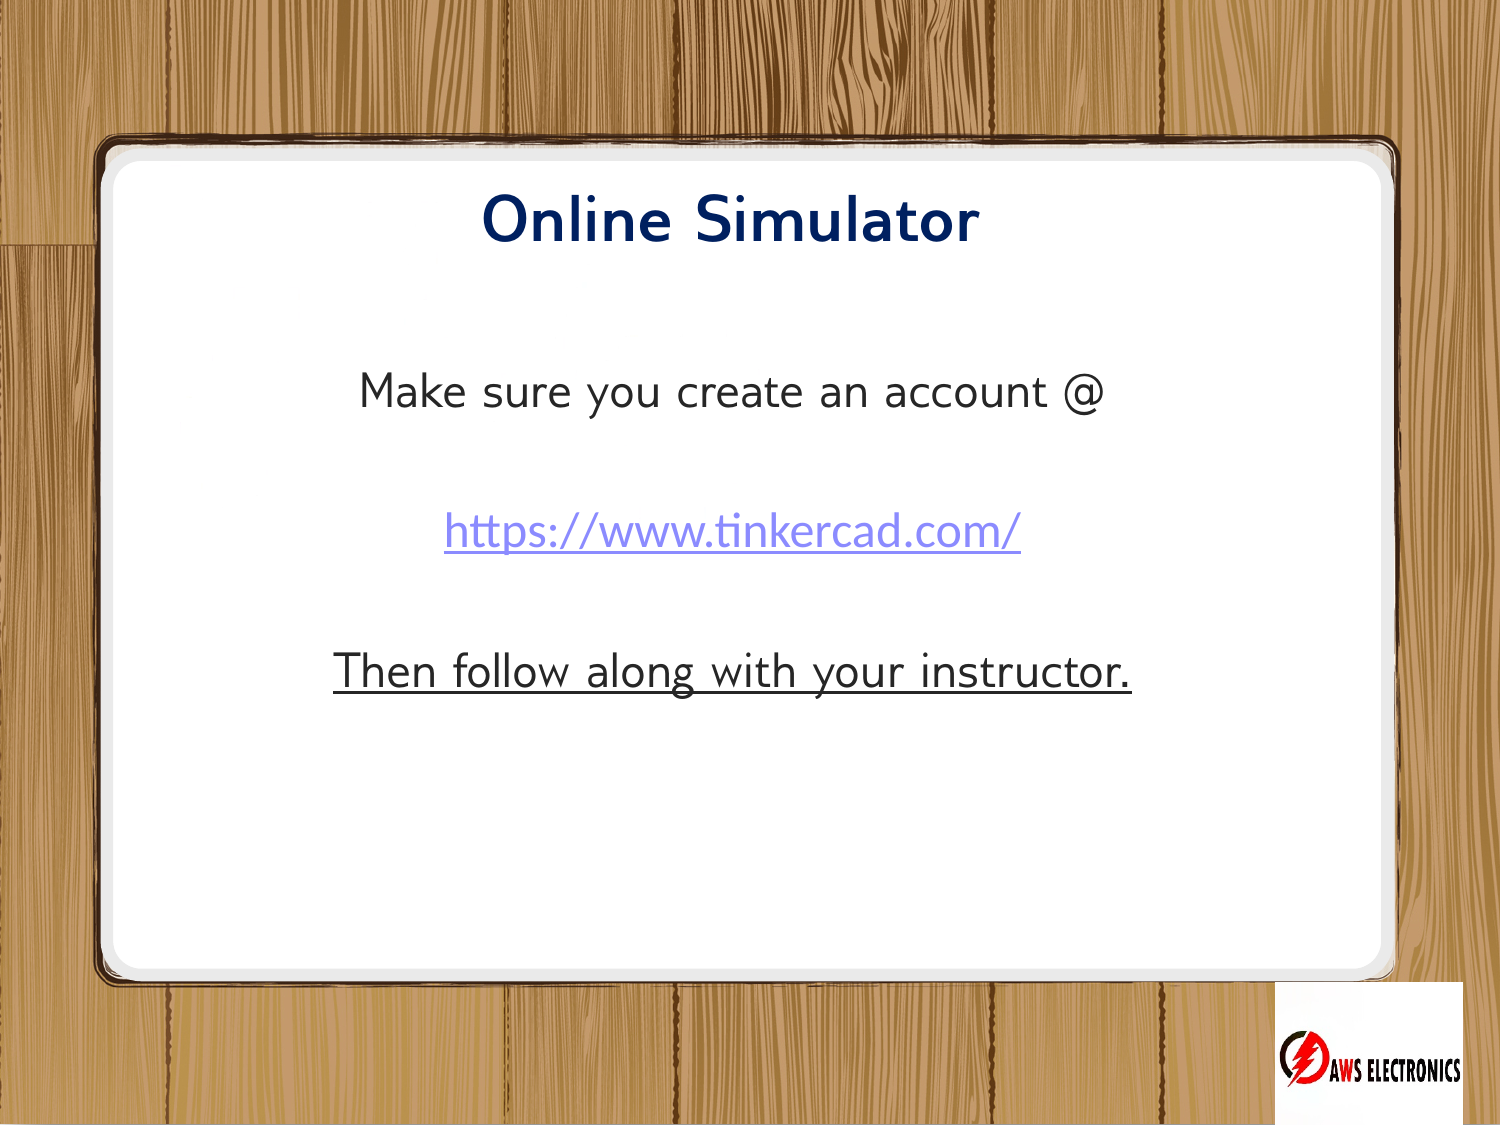

# Online Simulator
Make sure you create an account @

https://www.tinkercad.com/

Then follow along with your instructor.